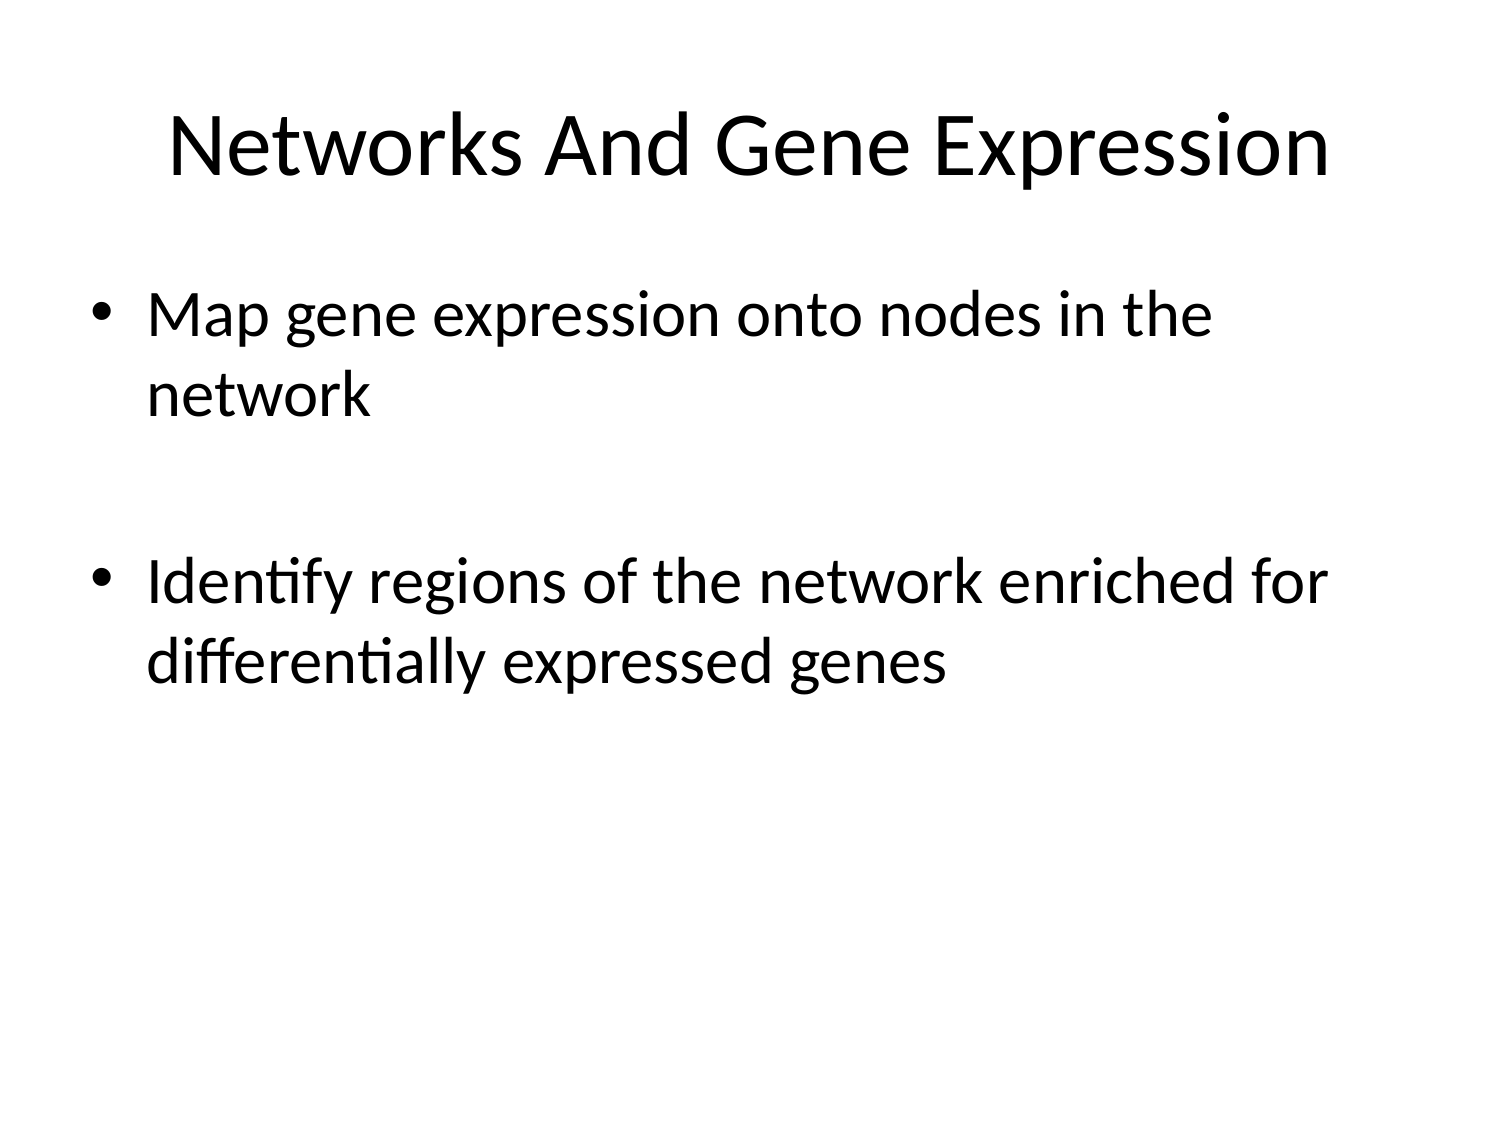

# Networks And Gene Expression
Map gene expression onto nodes in the network

Identify regions of the network enriched for differentially expressed genes